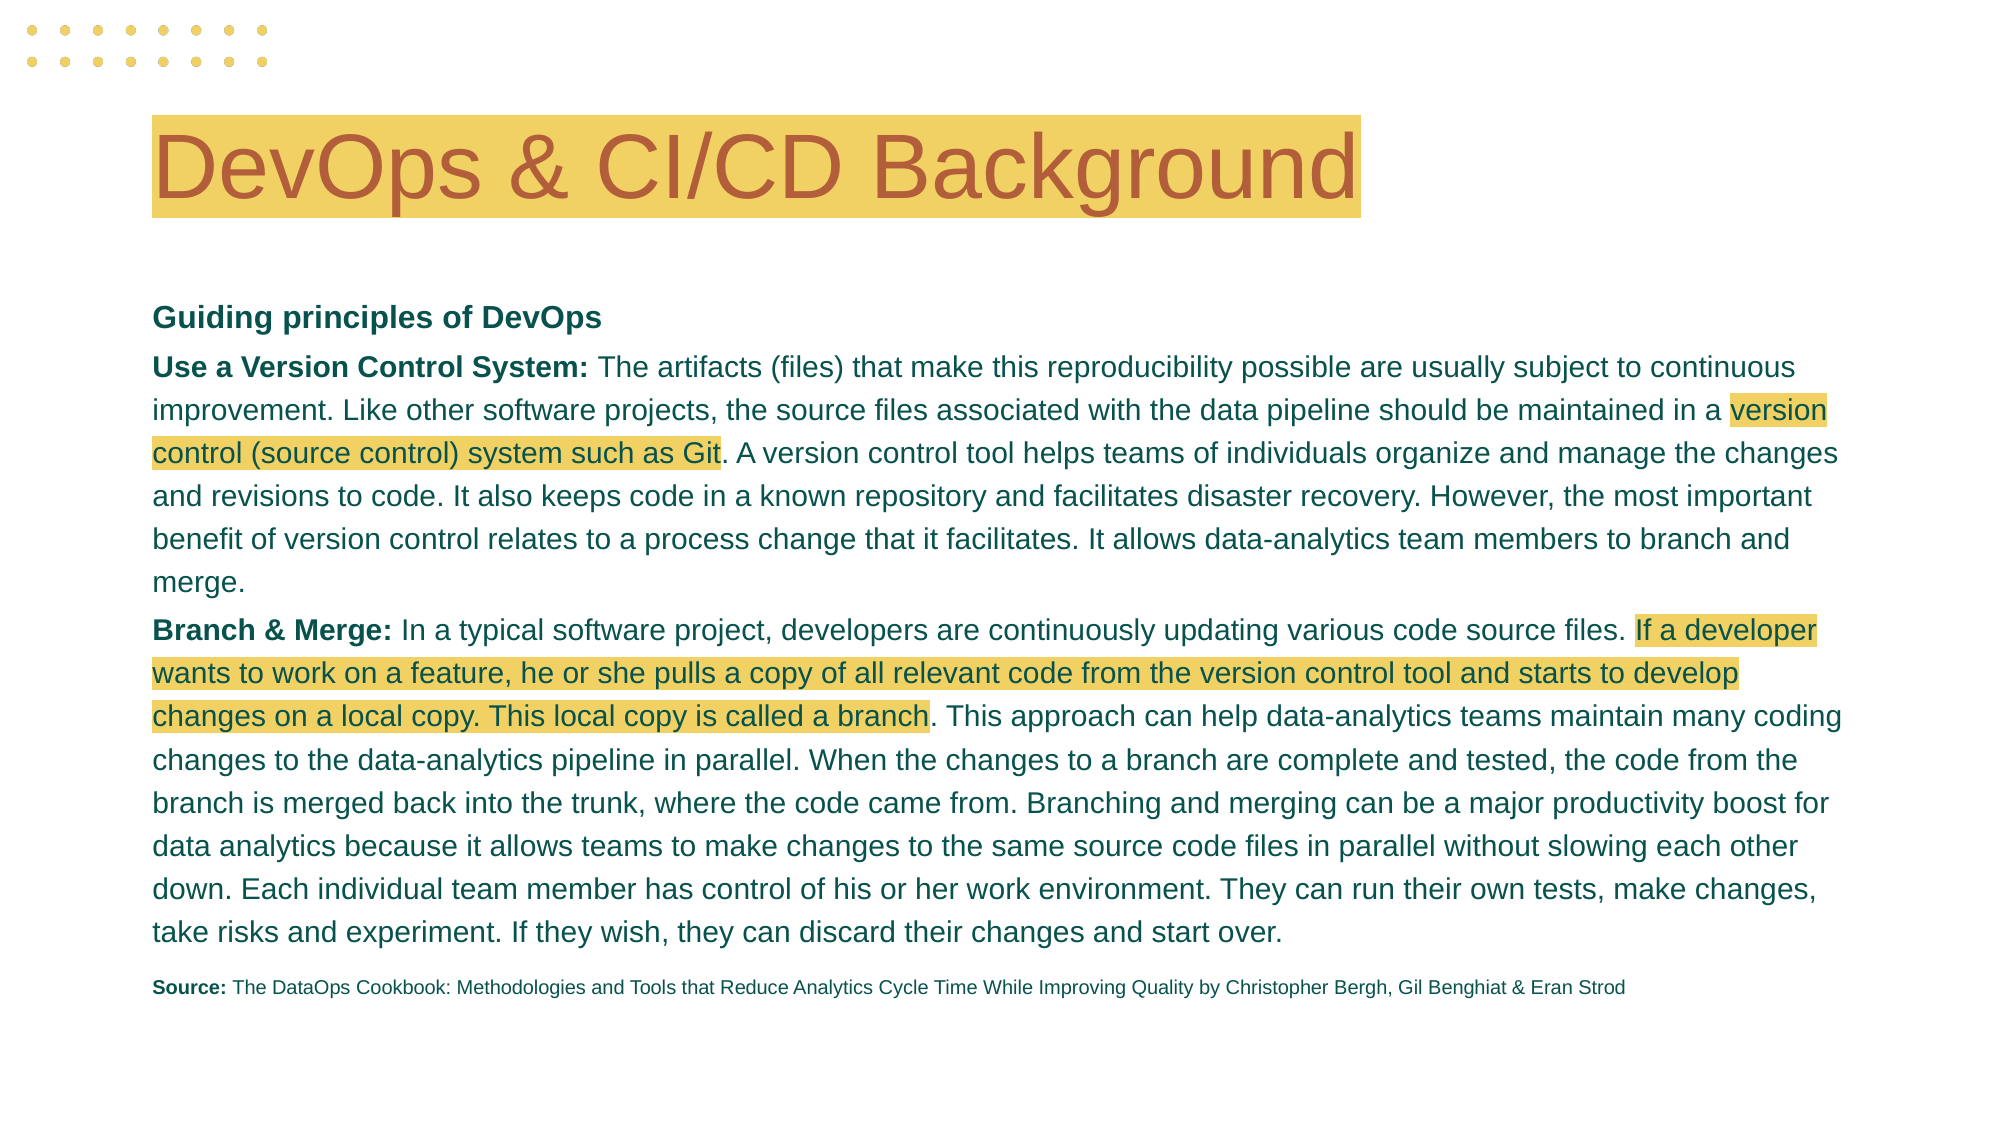

# DevOps & CI/CD Background
Guiding principles of DevOps
Use a Version Control System: The artifacts (files) that make this reproducibility possible are usually subject to continuous improvement. Like other software projects, the source files associated with the data pipeline should be maintained in a version control (source control) system such as Git. A version control tool helps teams of individuals organize and manage the changes and revisions to code. It also keeps code in a known repository and facilitates disaster recovery. However, the most important benefit of version control relates to a process change that it facilitates. It allows data-analytics team members to branch and merge.
Branch & Merge: In a typical software project, developers are continuously updating various code source files. If a developer wants to work on a feature, he or she pulls a copy of all relevant code from the version control tool and starts to develop changes on a local copy. This local copy is called a branch. This approach can help data-analytics teams maintain many coding changes to the data-analytics pipeline in parallel. When the changes to a branch are complete and tested, the code from the branch is merged back into the trunk, where the code came from. Branching and merging can be a major productivity boost for data analytics because it allows teams to make changes to the same source code files in parallel without slowing each other down. Each individual team member has control of his or her work environment. They can run their own tests, make changes, take risks and experiment. If they wish, they can discard their changes and start over.

Source: The DataOps Cookbook: Methodologies and Tools that Reduce Analytics Cycle Time While Improving Quality by Christopher Bergh, Gil Benghiat & Eran Strod